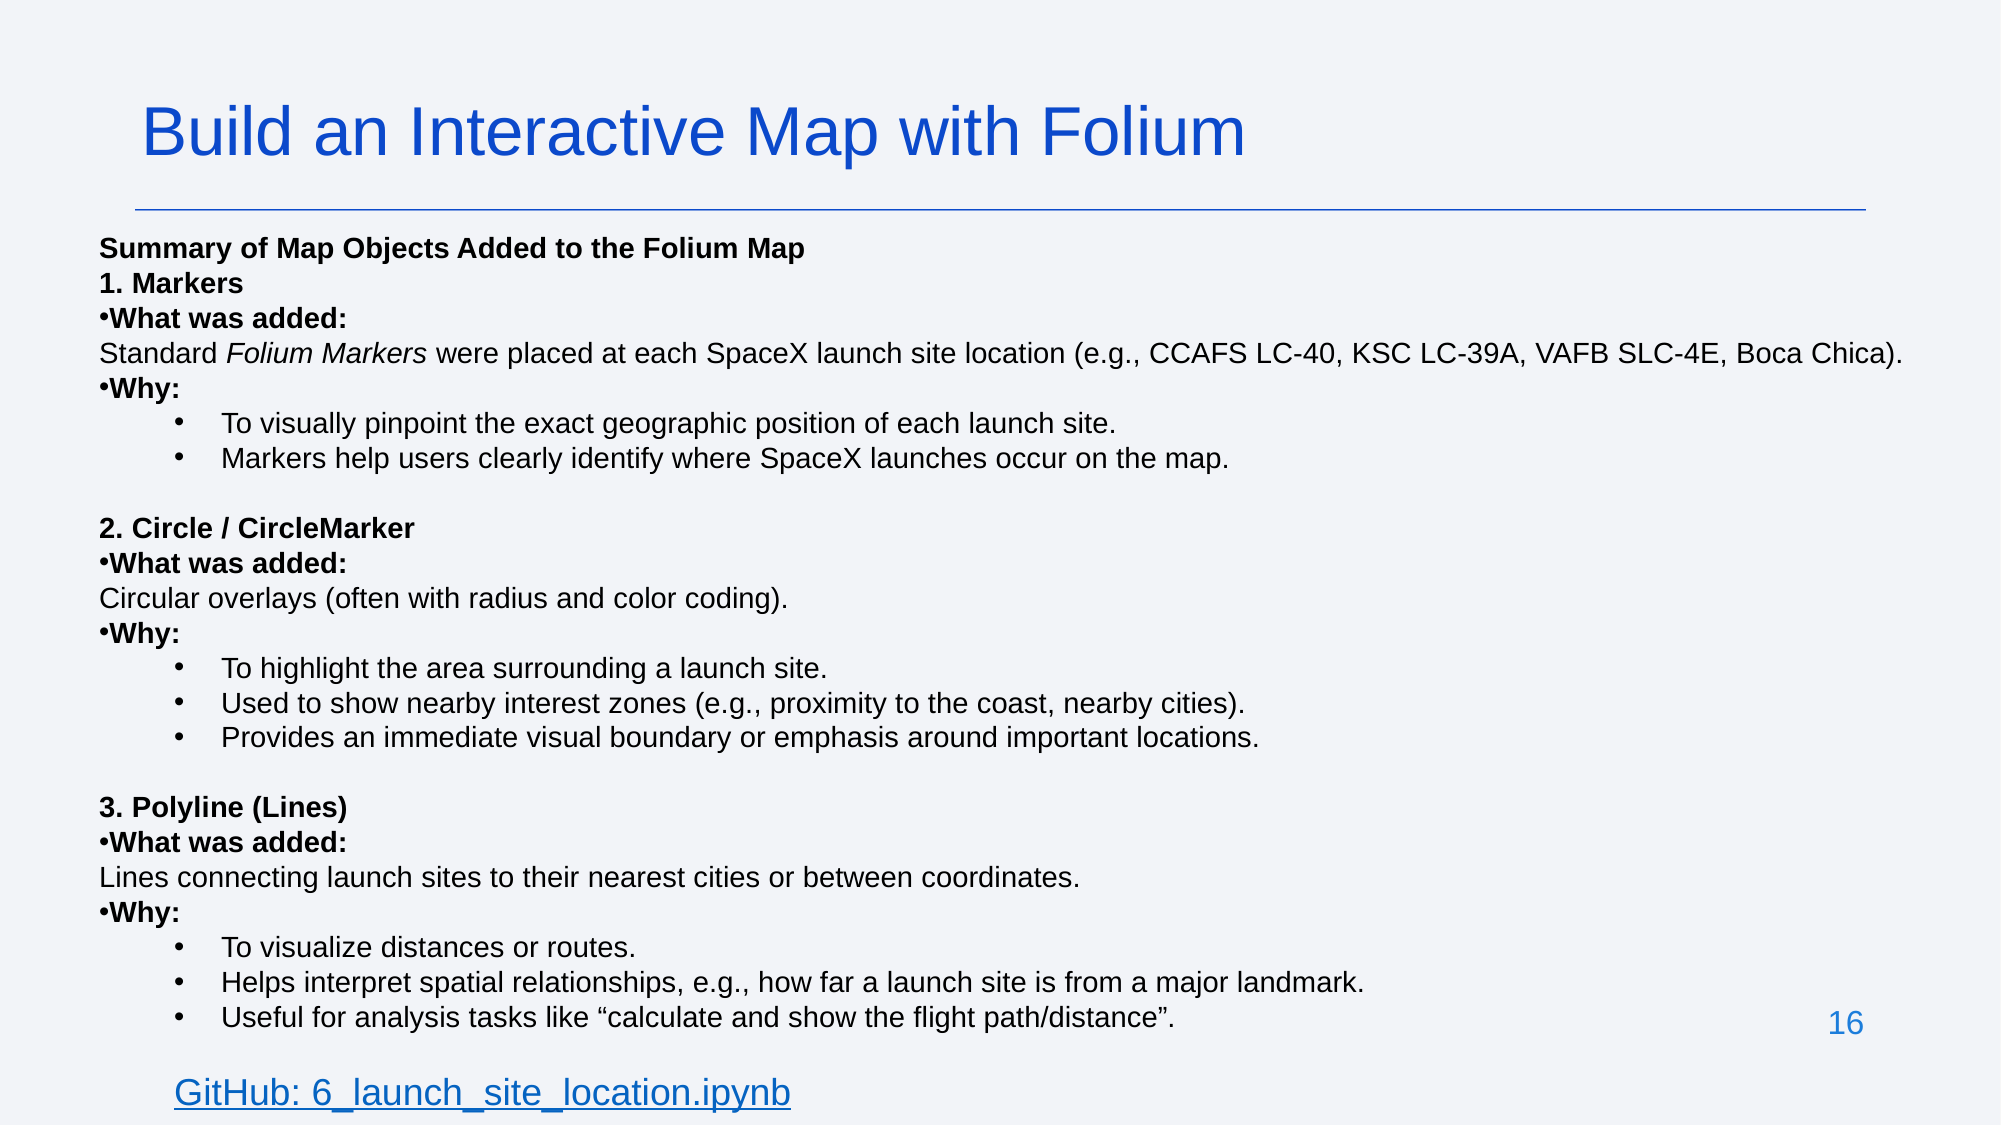

Build an Interactive Map with Folium
Summary of Map Objects Added to the Folium Map
1. Markers
What was added:
Standard Folium Markers were placed at each SpaceX launch site location (e.g., CCAFS LC-40, KSC LC-39A, VAFB SLC-4E, Boca Chica).
Why:
To visually pinpoint the exact geographic position of each launch site.
Markers help users clearly identify where SpaceX launches occur on the map.

2. Circle / CircleMarker
What was added:
Circular overlays (often with radius and color coding).
Why:
To highlight the area surrounding a launch site.
Used to show nearby interest zones (e.g., proximity to the coast, nearby cities).
Provides an immediate visual boundary or emphasis around important locations.
3. Polyline (Lines)
What was added:
Lines connecting launch sites to their nearest cities or between coordinates.
Why:
To visualize distances or routes.
Helps interpret spatial relationships, e.g., how far a launch site is from a major landmark.
Useful for analysis tasks like “calculate and show the flight path/distance”.

GitHub: 6_launch_site_location.ipynb
16